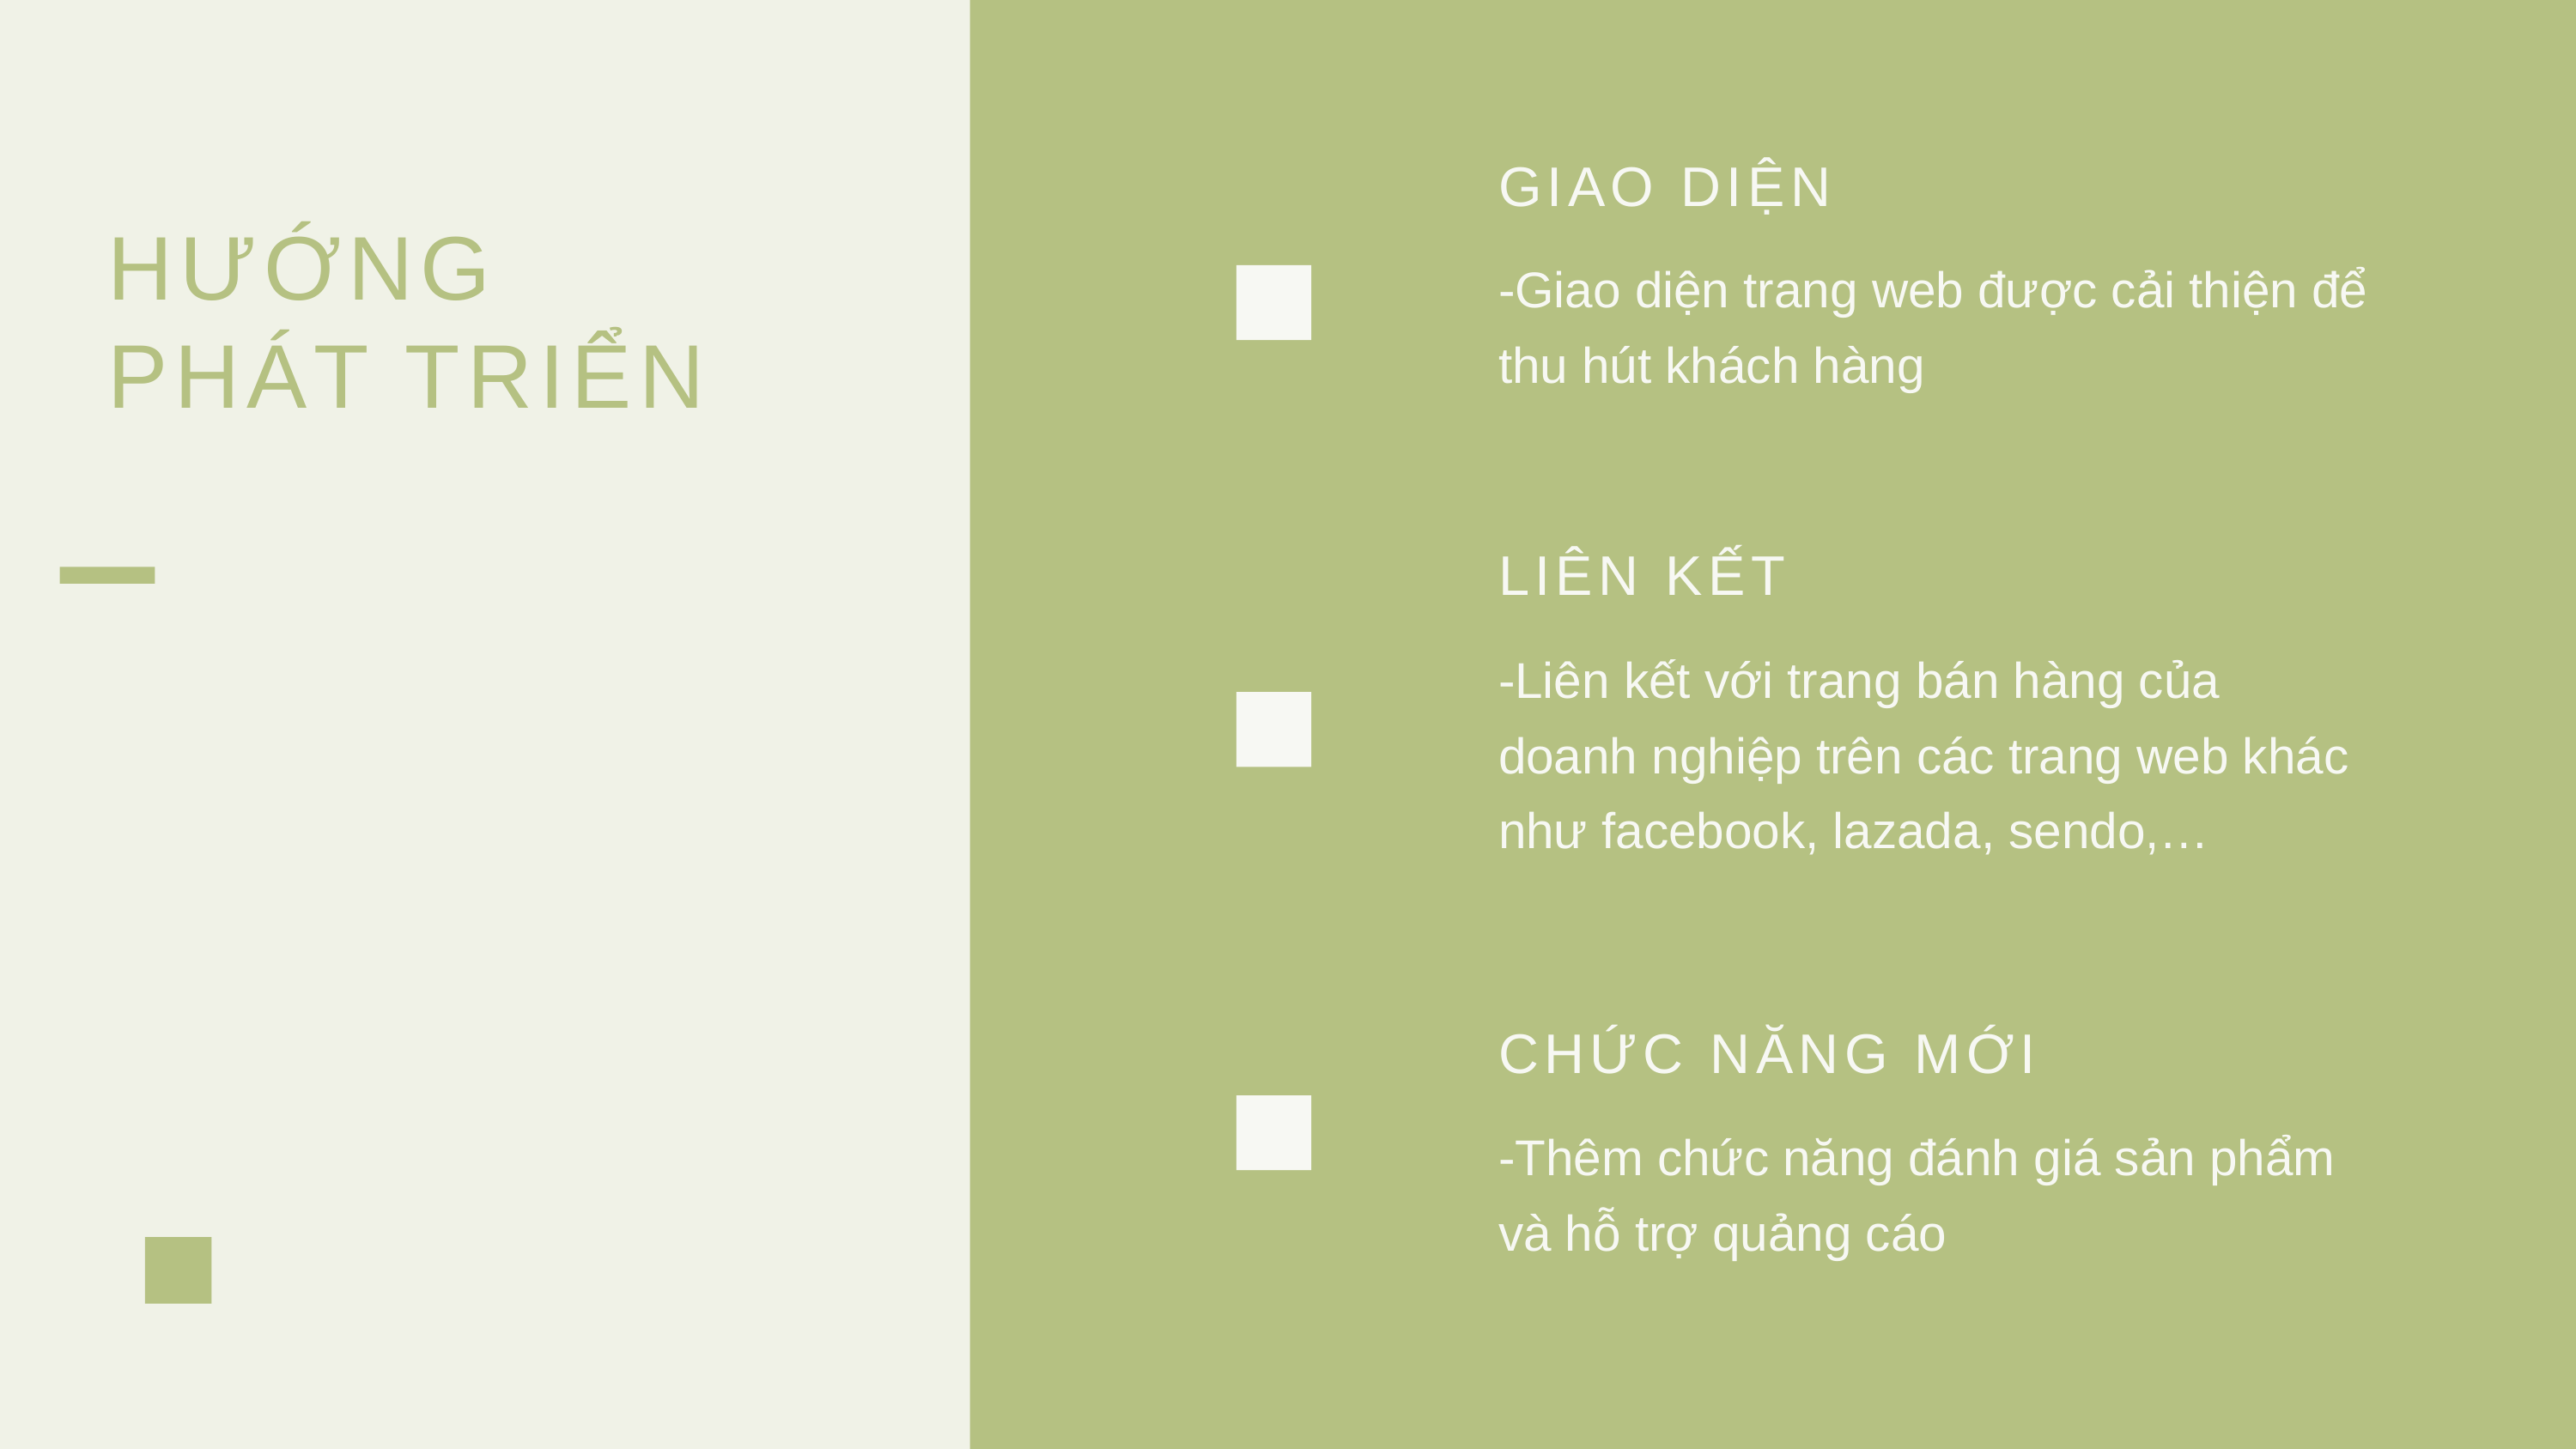

GIAO DIỆN
-Giao diện trang web được cải thiện để thu hút khách hàng

HƯỚNG
PHÁT TRIỂN

LIÊN KẾT
-Liên kết với trang bán hàng của doanh nghiệp trên các trang web khác như facebook, lazada, sendo,…

CHỨC NĂNG MỚI
-Thêm chức năng đánh giá sản phẩm và hỗ trợ quảng cáo